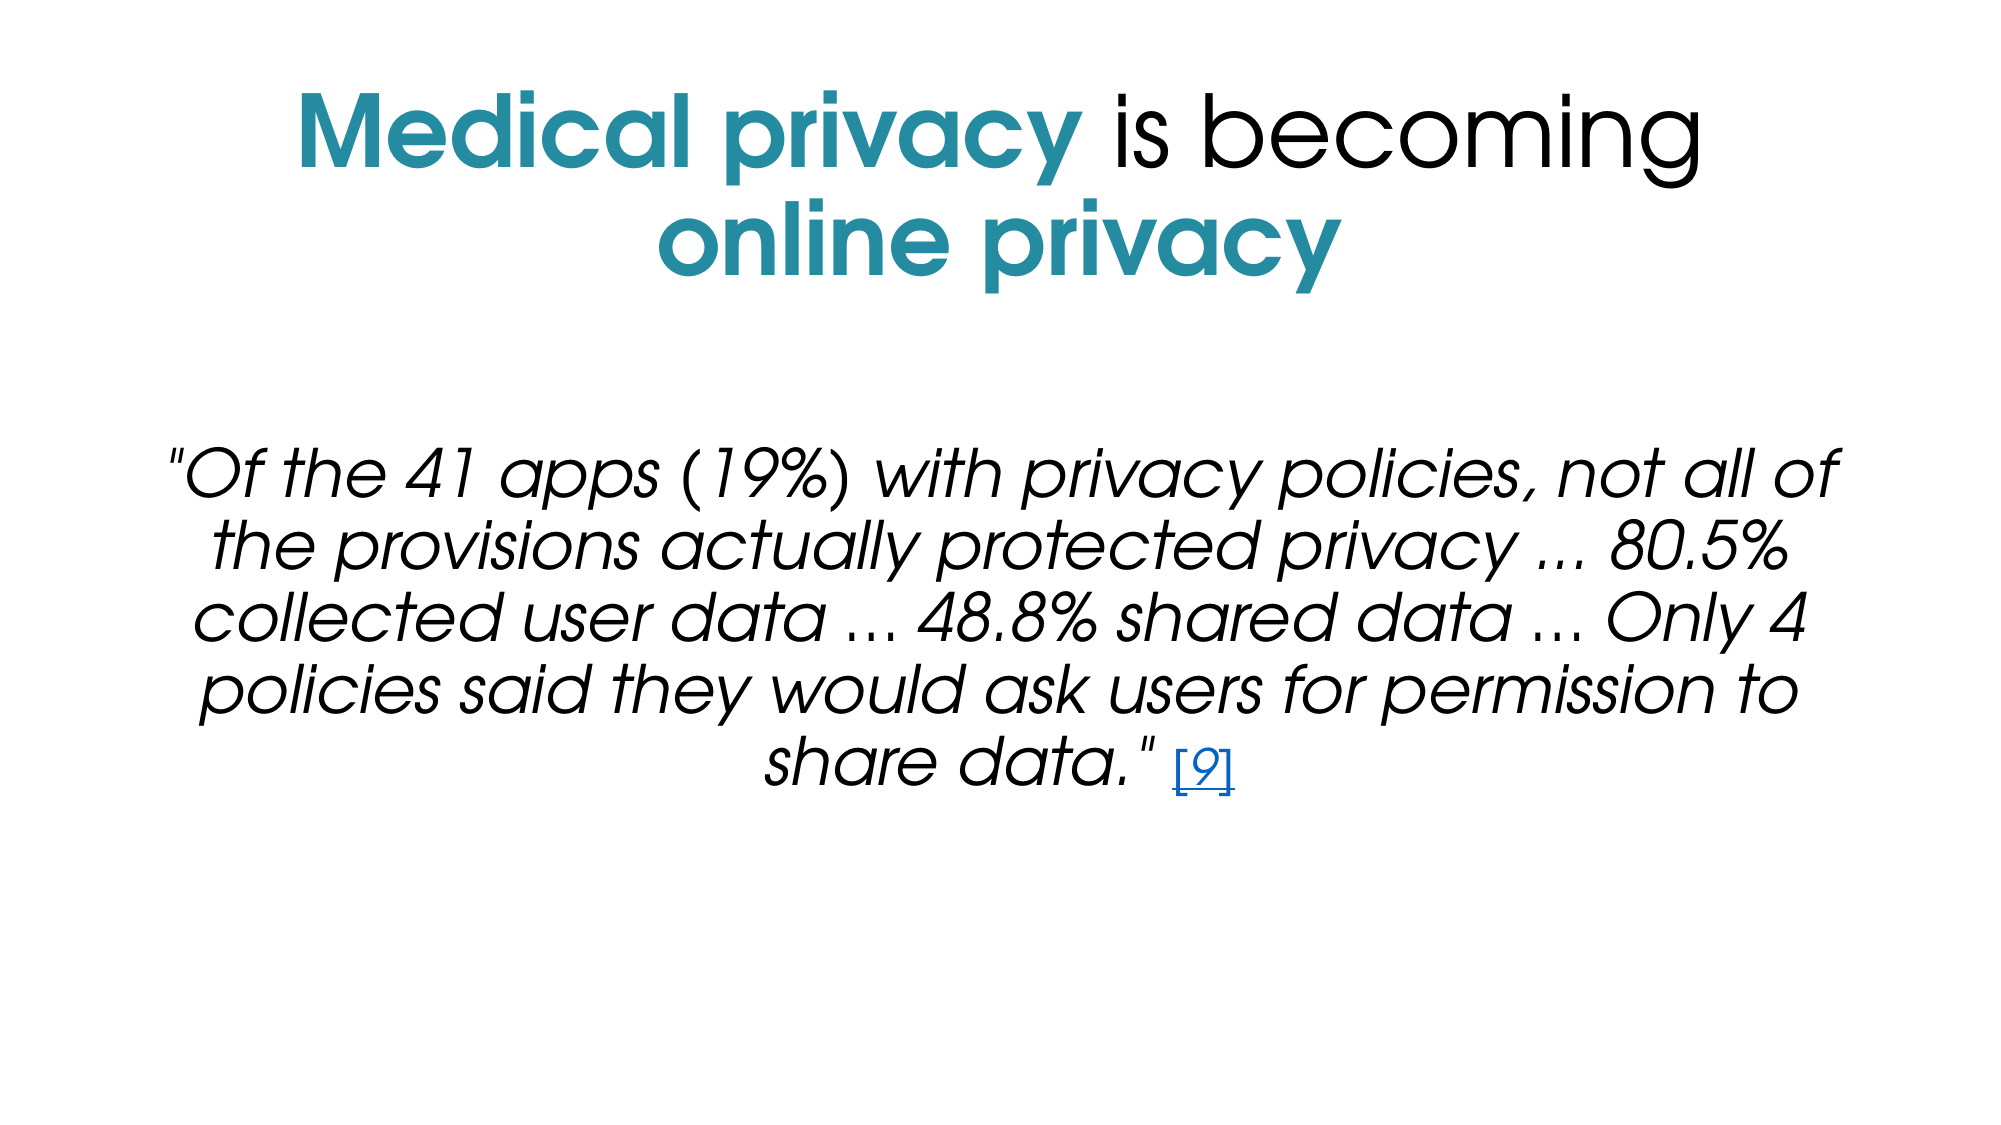

# Medical privacy is becoming online privacy

"Of the 41 apps (19%) with privacy policies, not all of the provisions actually protected privacy ... 80.5% collected user data … 48.8% shared data … Only 4 policies said they would ask users for permission to share data." [9]